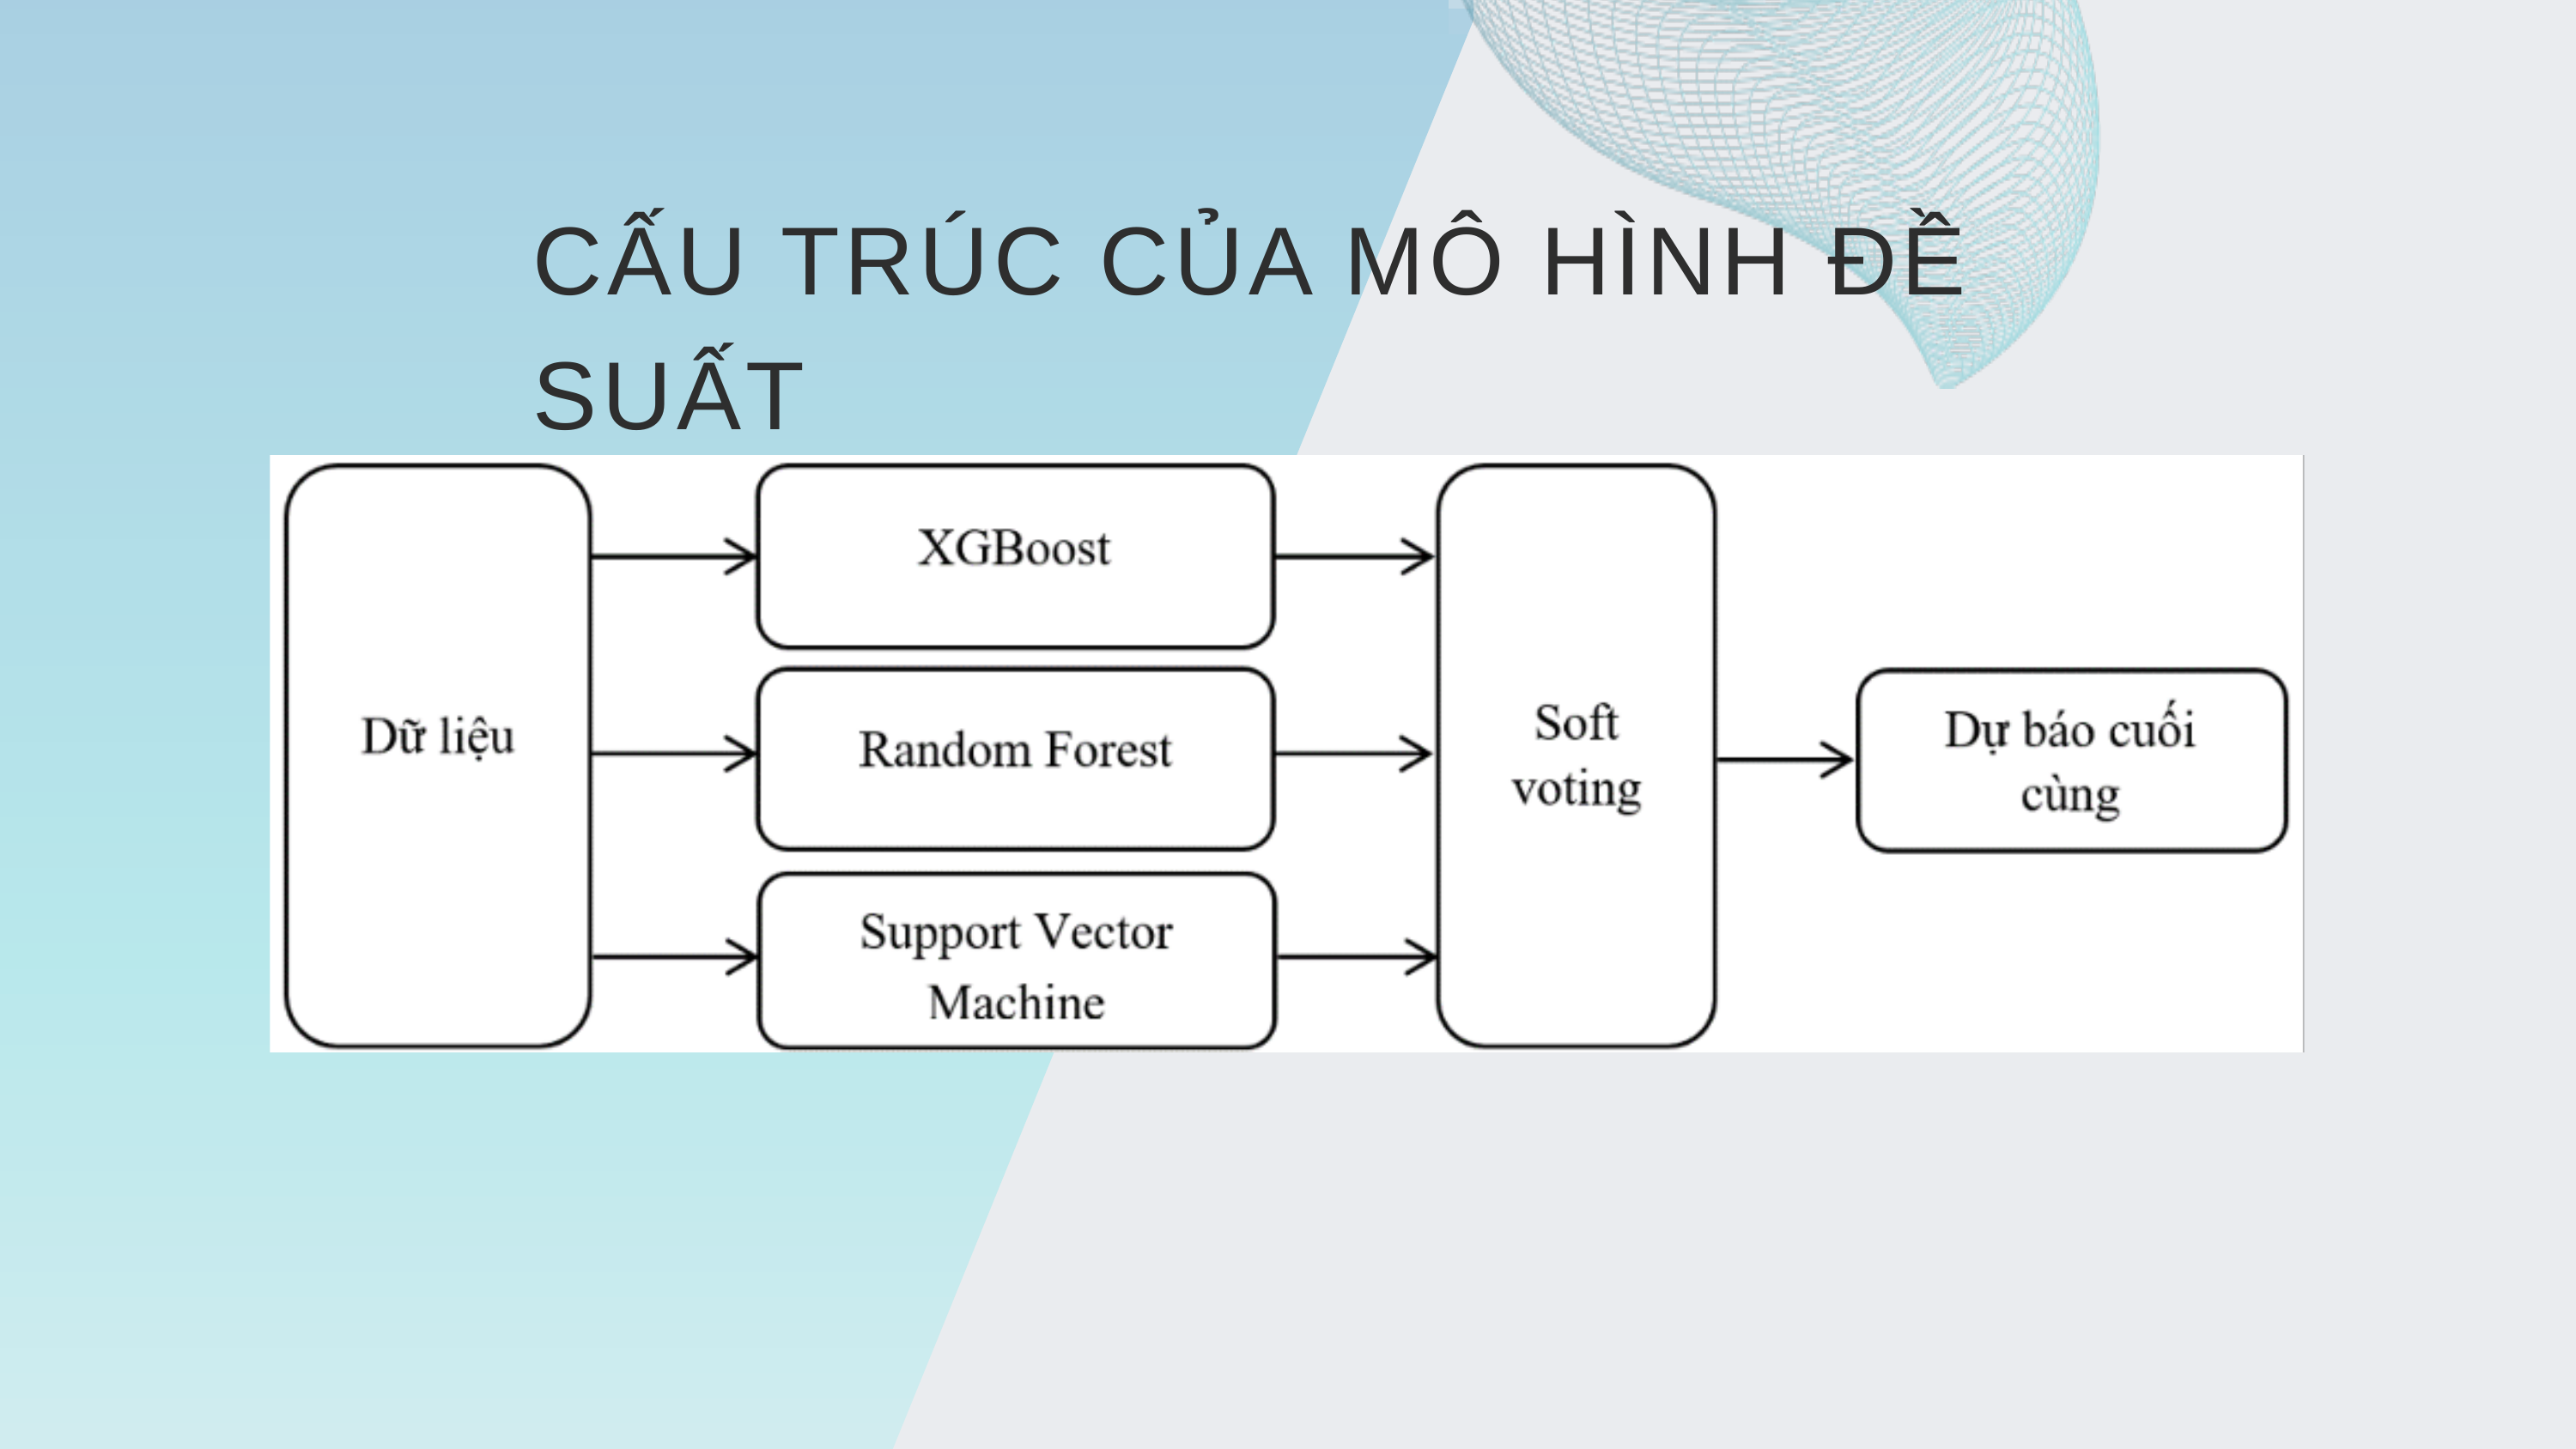

CẤU TRÚC CỦA MÔ HÌNH ĐỀ SUẤT